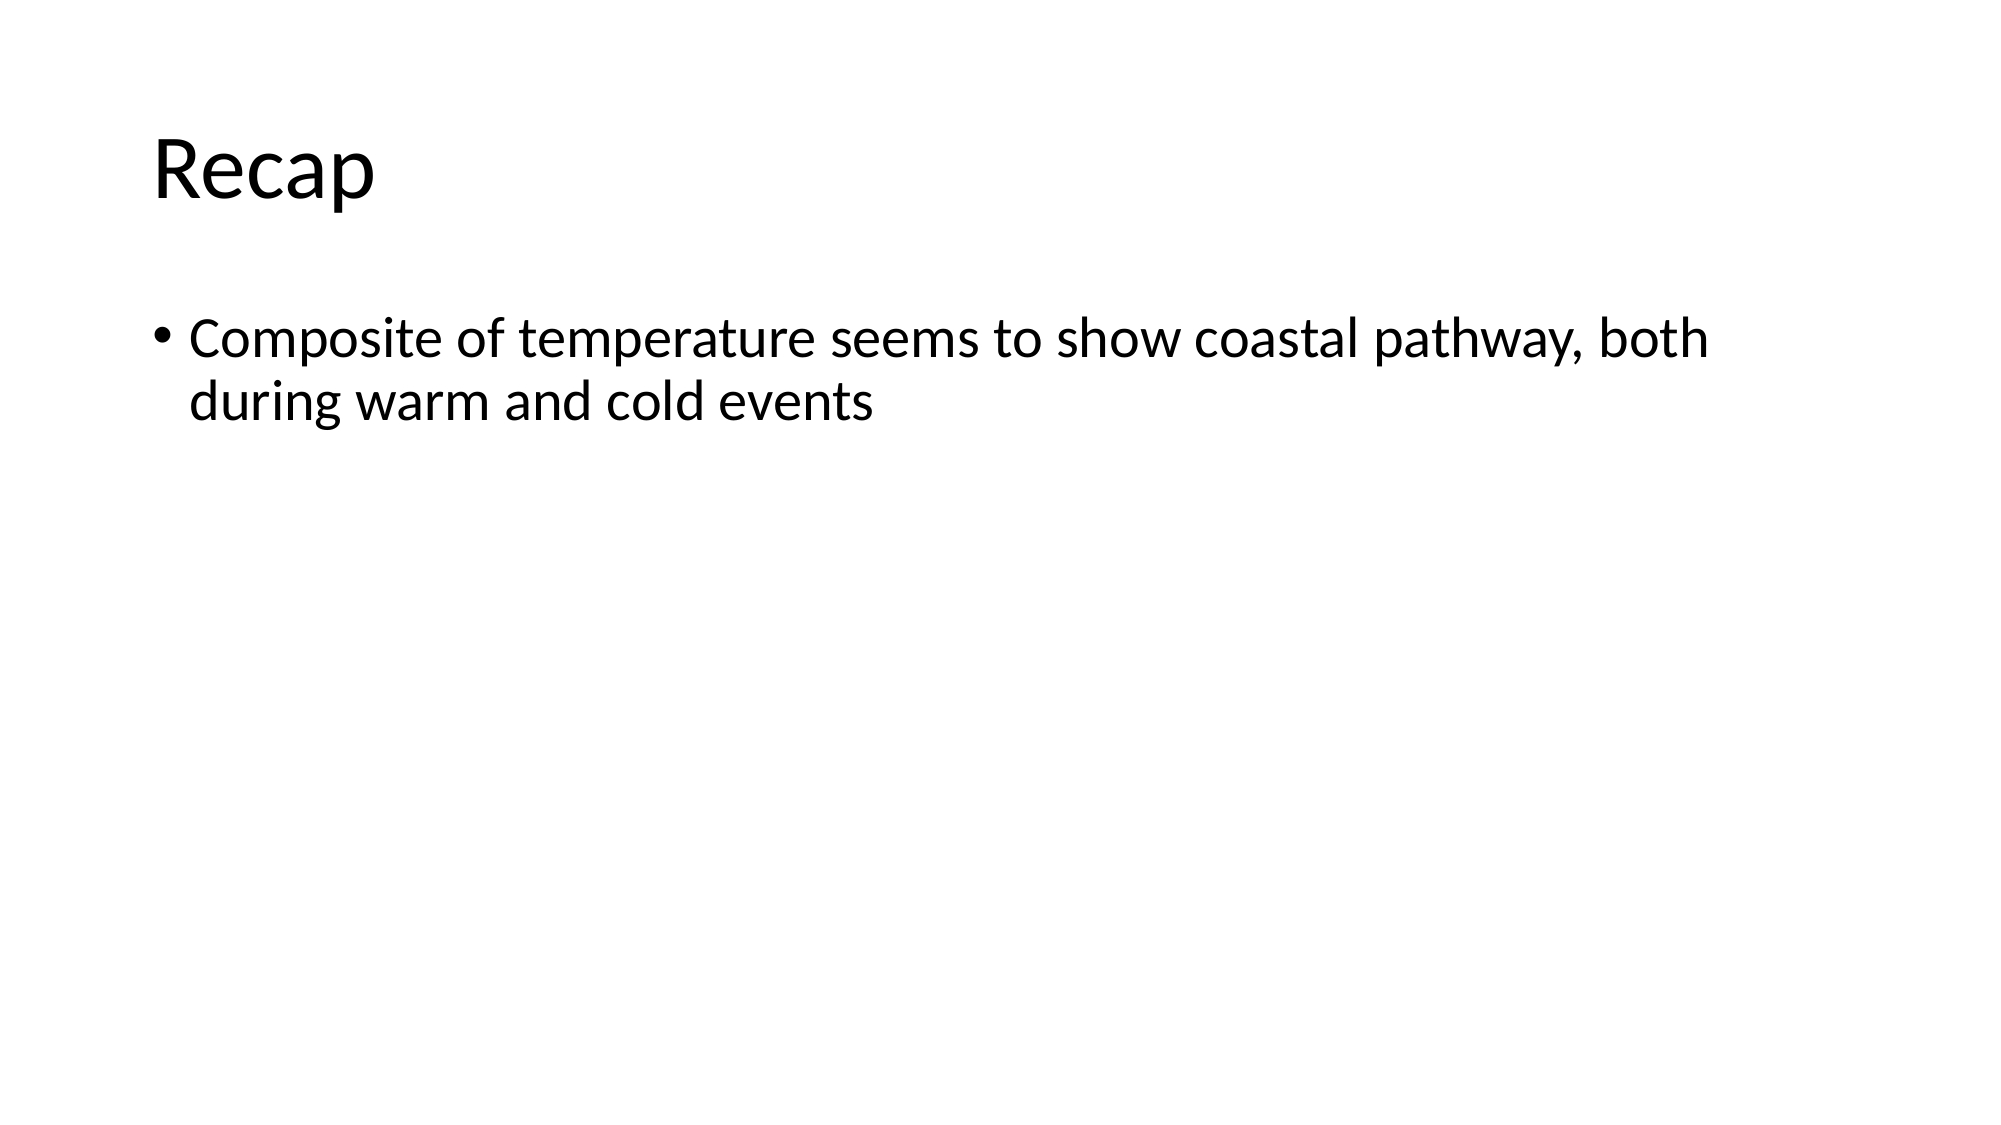

# Recap
Composite of temperature seems to show coastal pathway, both during warm and cold events